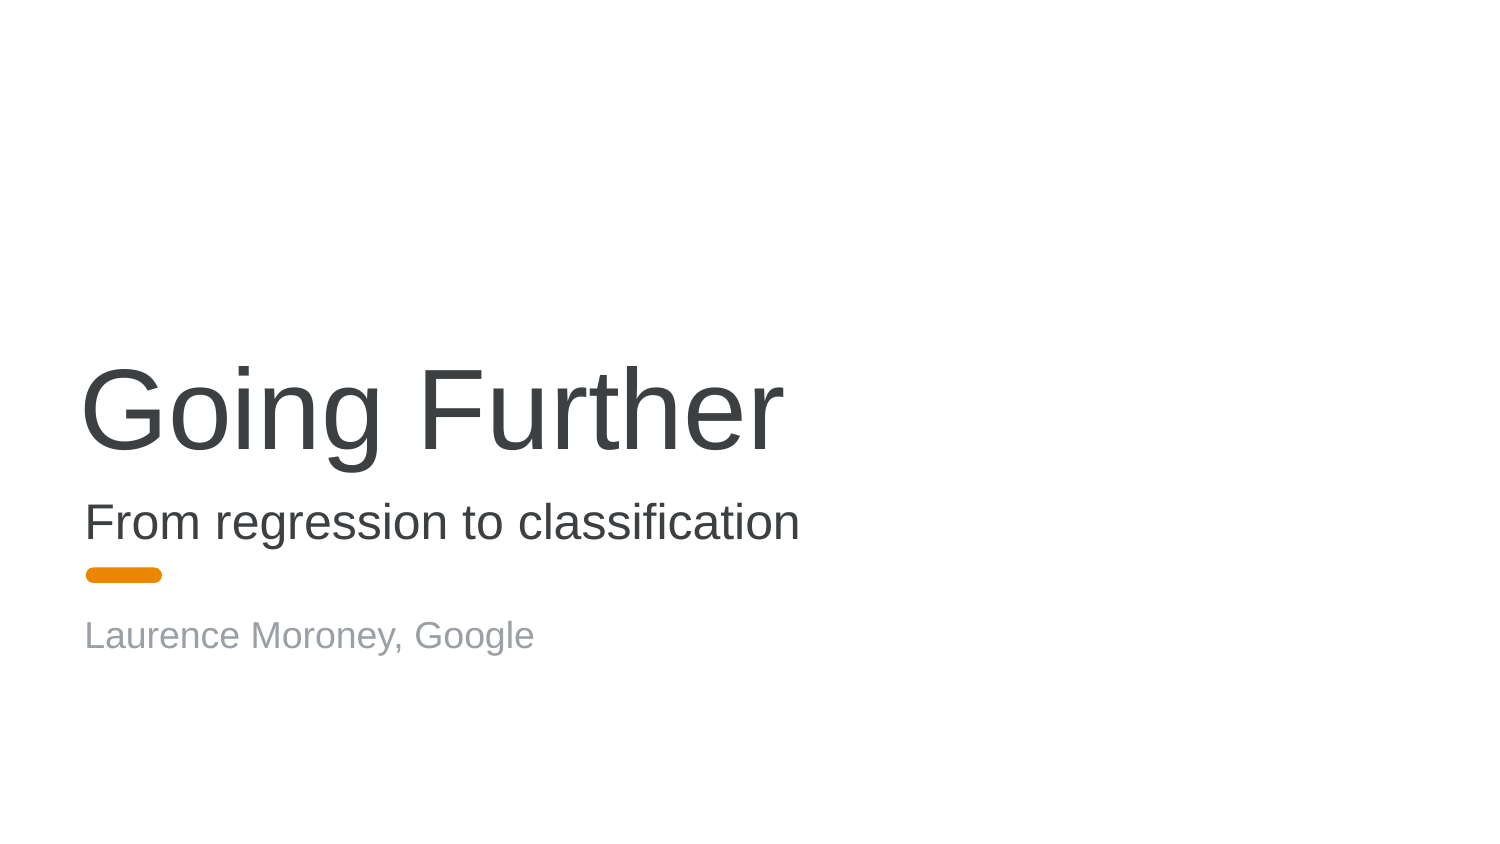

# Going Further
From regression to classification
Laurence Moroney, Google